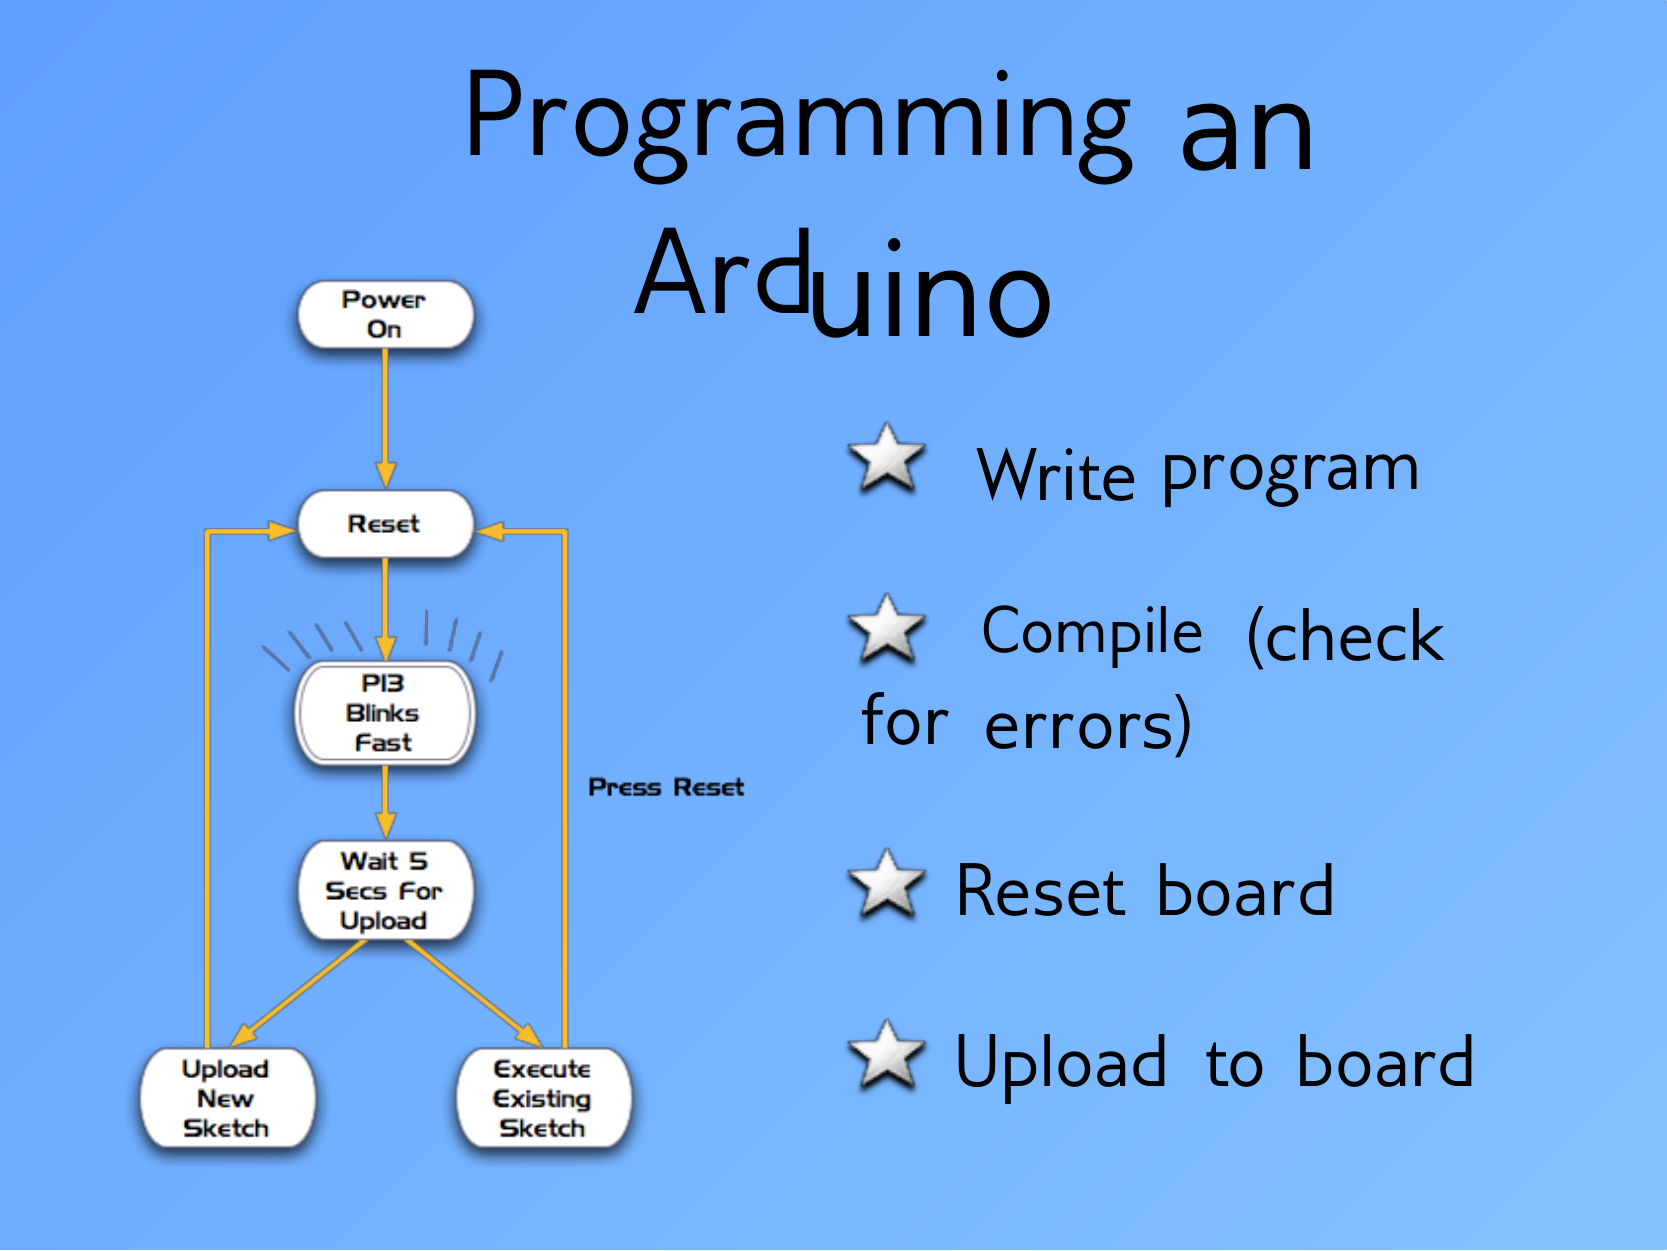

Programming
uino
Write
an
Ard

program

Compile
errors)
(check
for

Reset
board

Upload
to
board